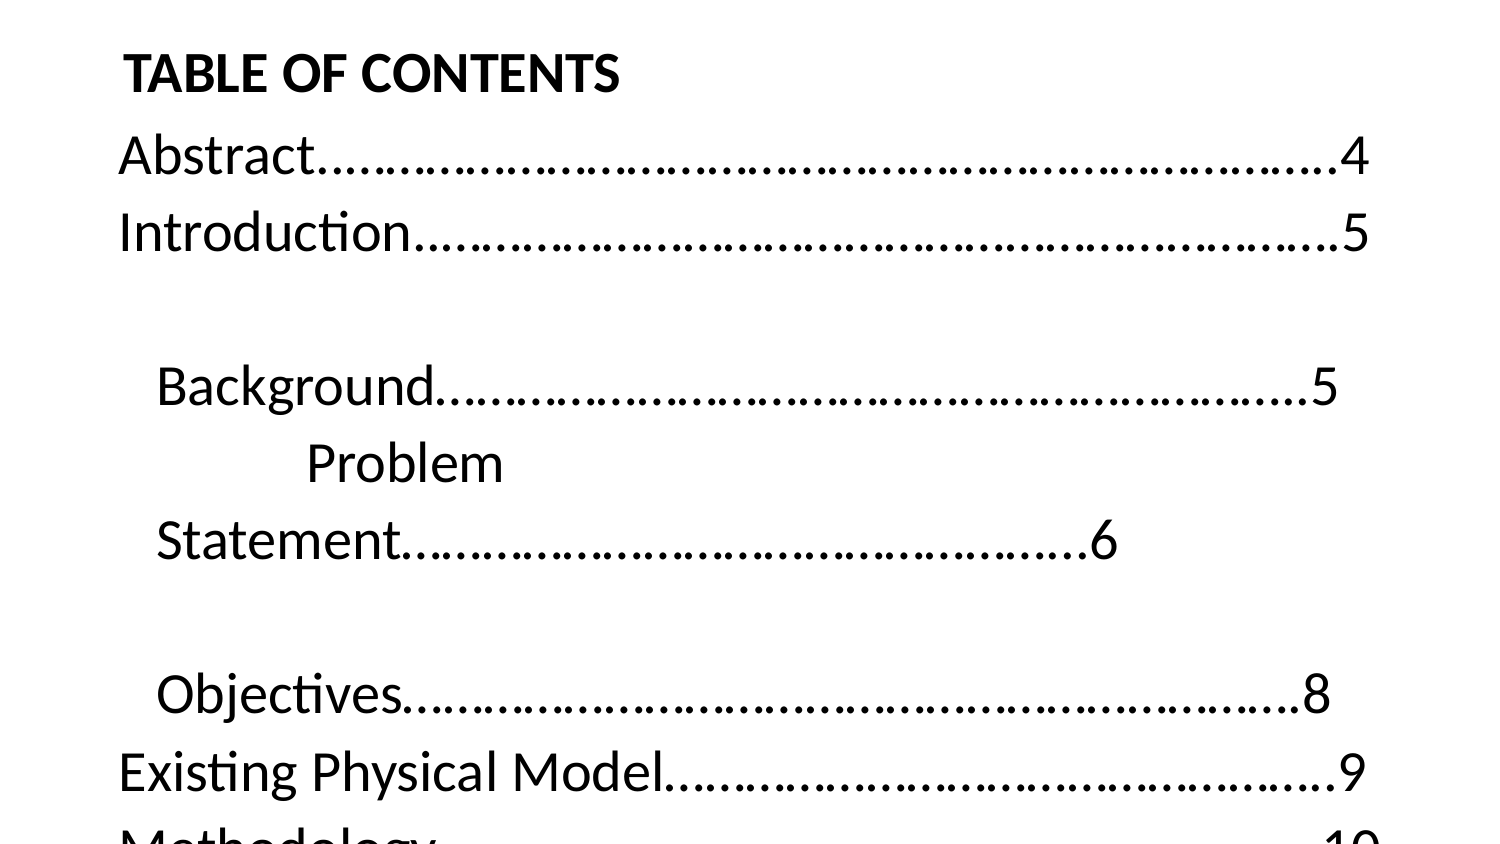

# TABLE OF CONTENTS
Abstract..………………………………………………………………..4
Introduction..………………………………………………………….5
		Background………………………………………………………..5
		Problem Statement…………………………………………...6
		Objectives………………………………………………………….8
Existing Physical Model…………………………………………..9
Methodology…………………………………………………………10
		Physical Model Design……………………………………...12
		Physical MATLAB Simscape Model…………………….13